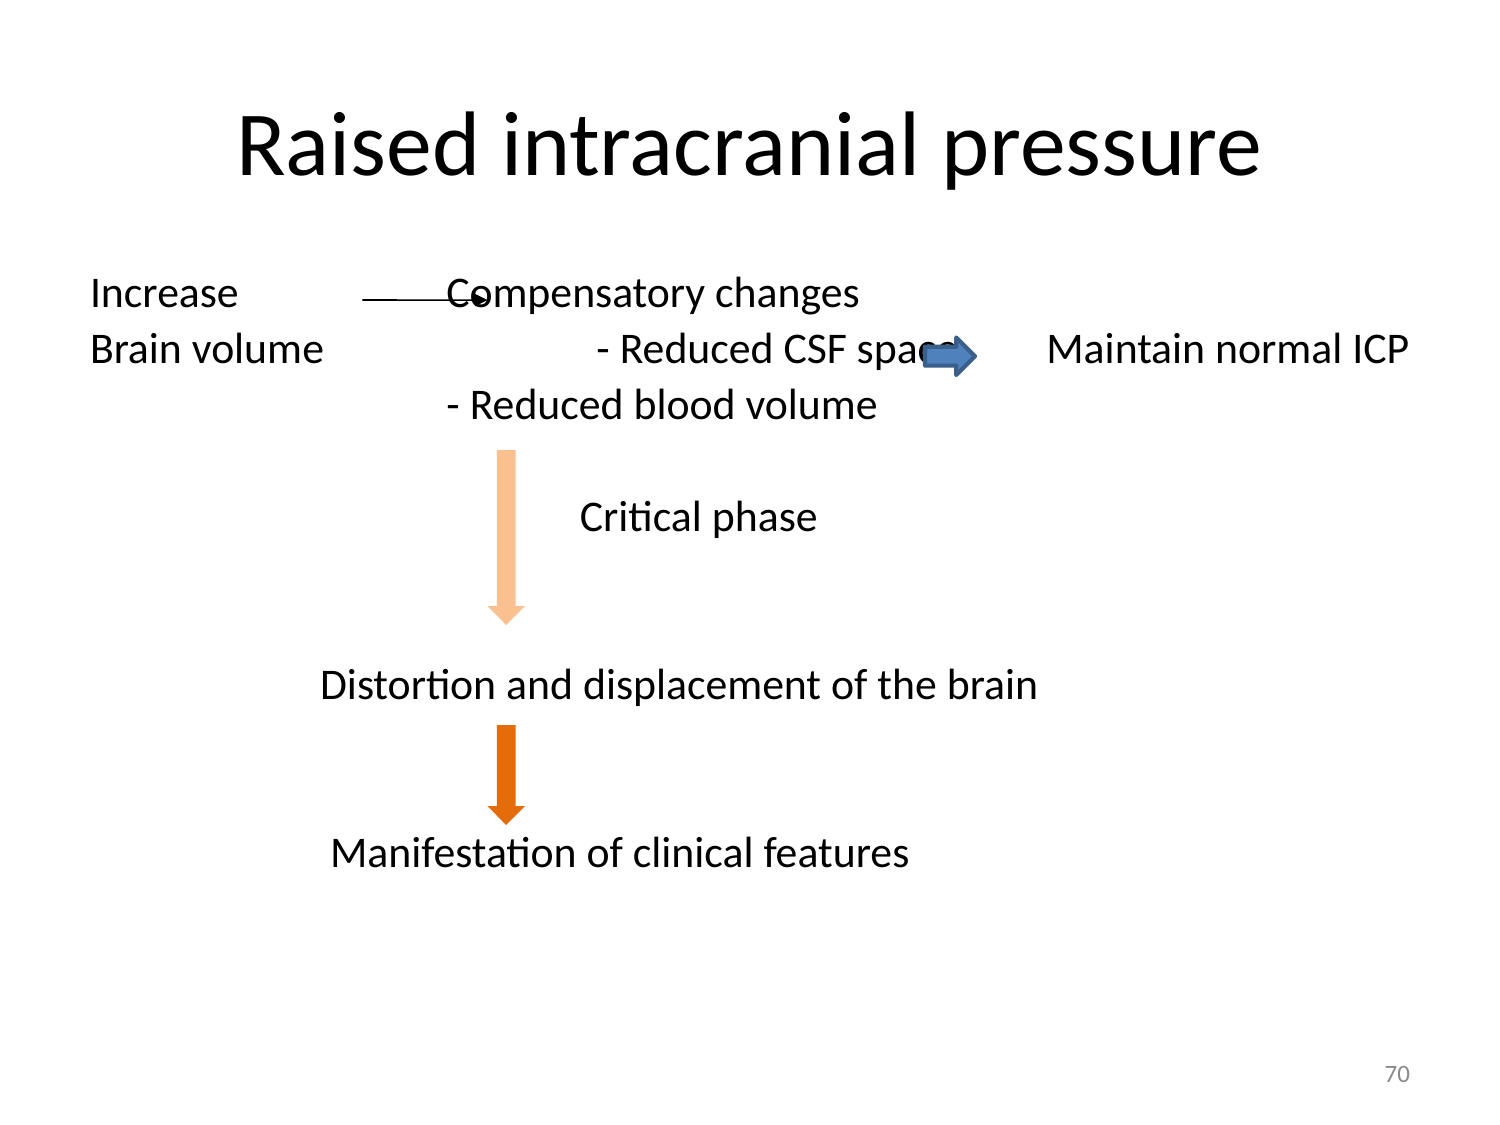

# Raised intracranial pressure
Increase 		Compensatory changes
Brain volume		- Reduced CSF space	Maintain normal ICP
                                   	- Reduced blood volume

                                                 Critical phase

                       Distortion and displacement of the brain

                        Manifestation of clinical features

70